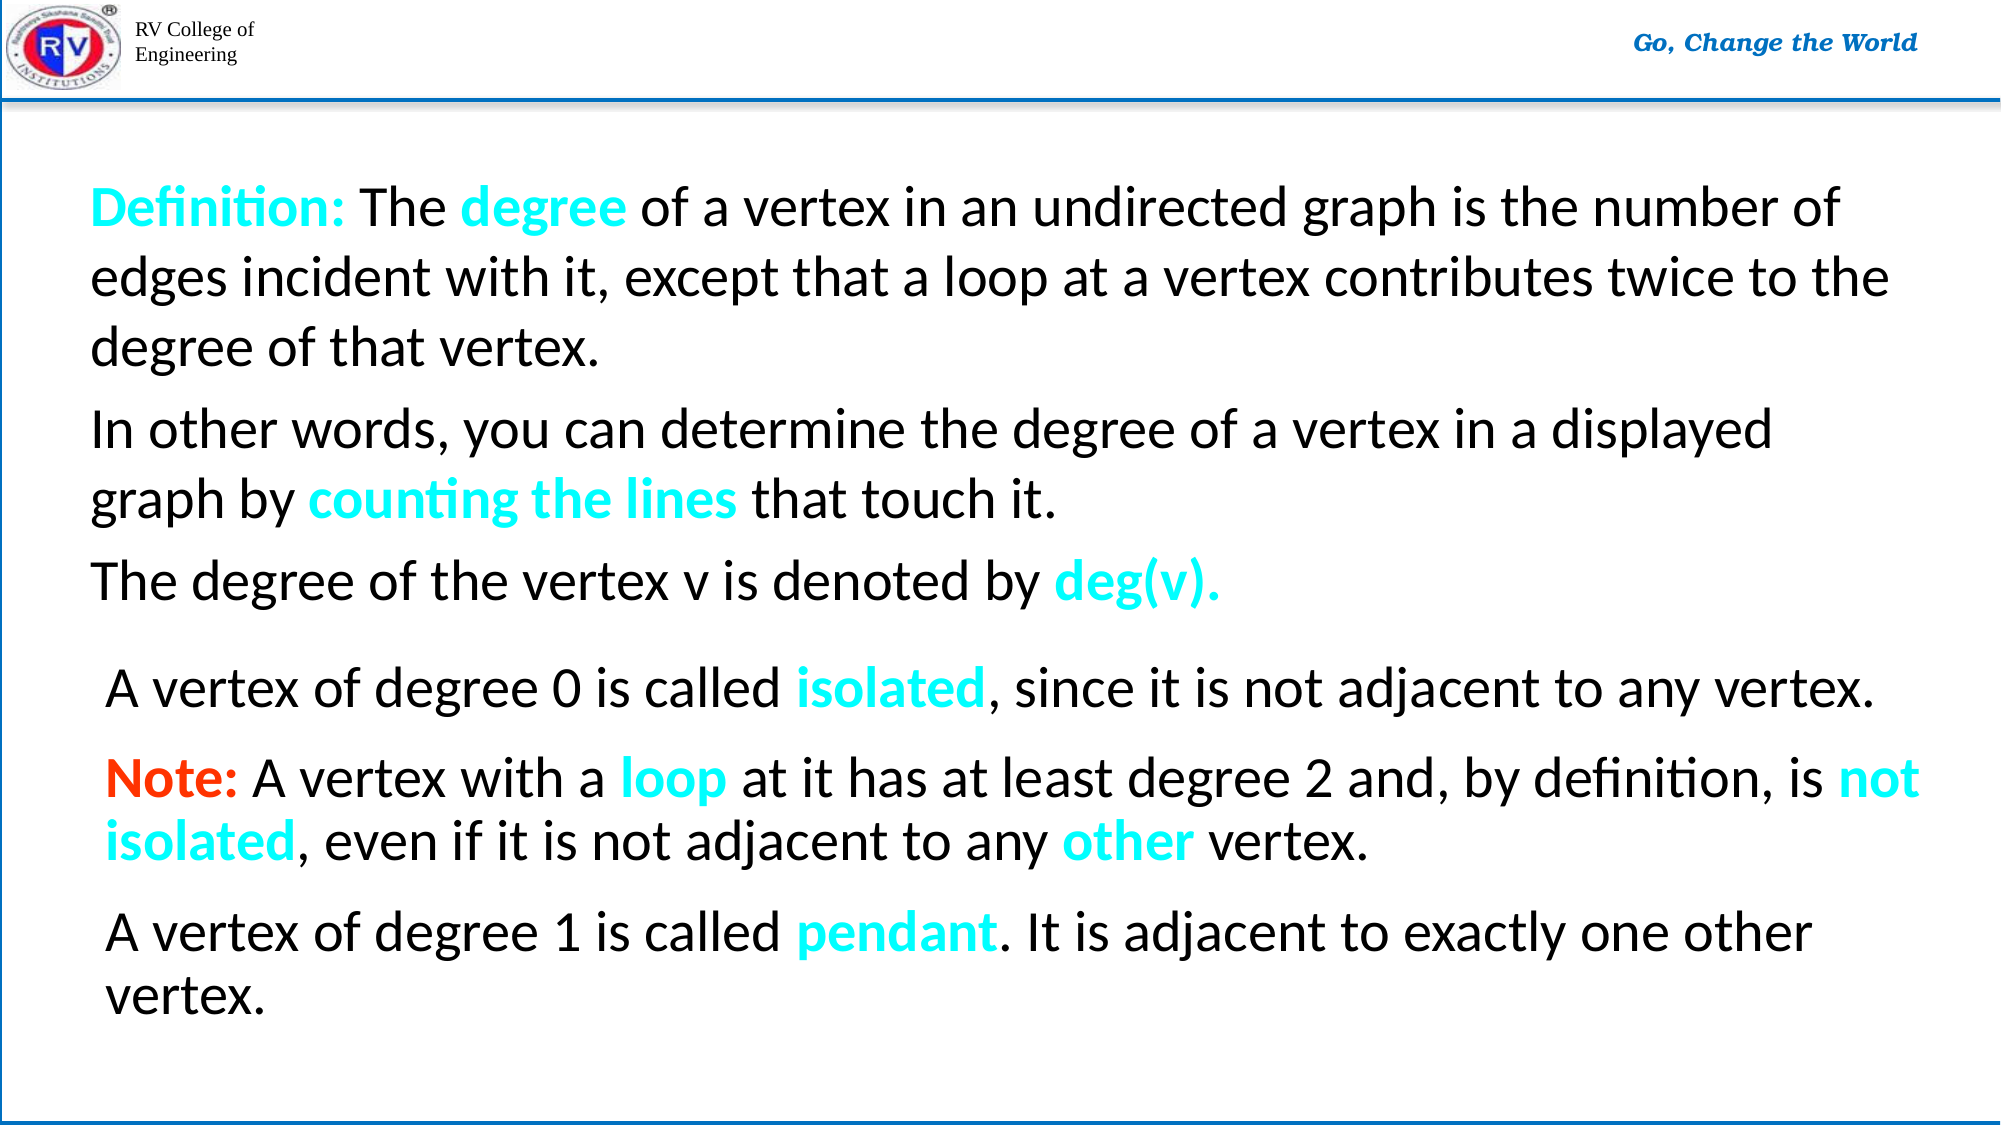

Definition: The degree of a vertex in an undirected graph is the number of edges incident with it, except that a loop at a vertex contributes twice to the degree of that vertex.
In other words, you can determine the degree of a vertex in a displayed graph by counting the lines that touch it.
The degree of the vertex v is denoted by deg(v).

A vertex of degree 0 is called isolated, since it is not adjacent to any vertex.
Note: A vertex with a loop at it has at least degree 2 and, by definition, is not isolated, even if it is not adjacent to any other vertex.
A vertex of degree 1 is called pendant. It is adjacent to exactly one other vertex.